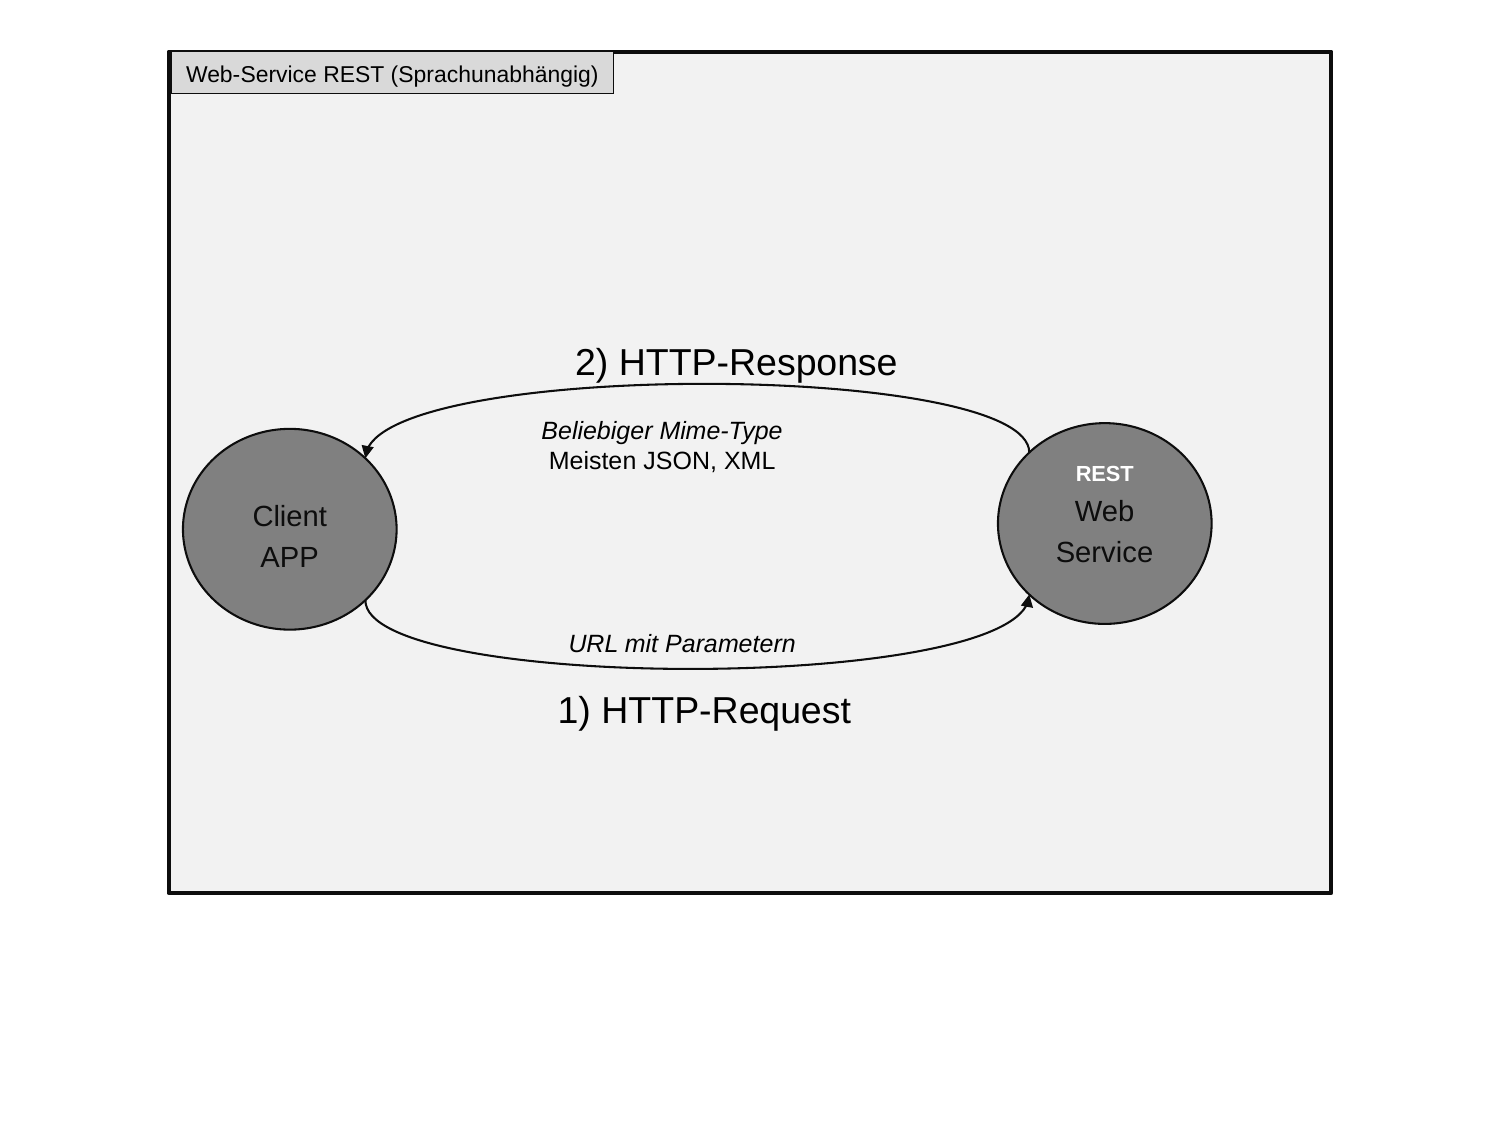

Web-Service REST (Sprachunabhängig)
2) HTTP-Response
Beliebiger Mime-Type
Meisten JSON, XML
REST
Web
Service

Client
APP
URL mit Parametern
1) HTTP-Request